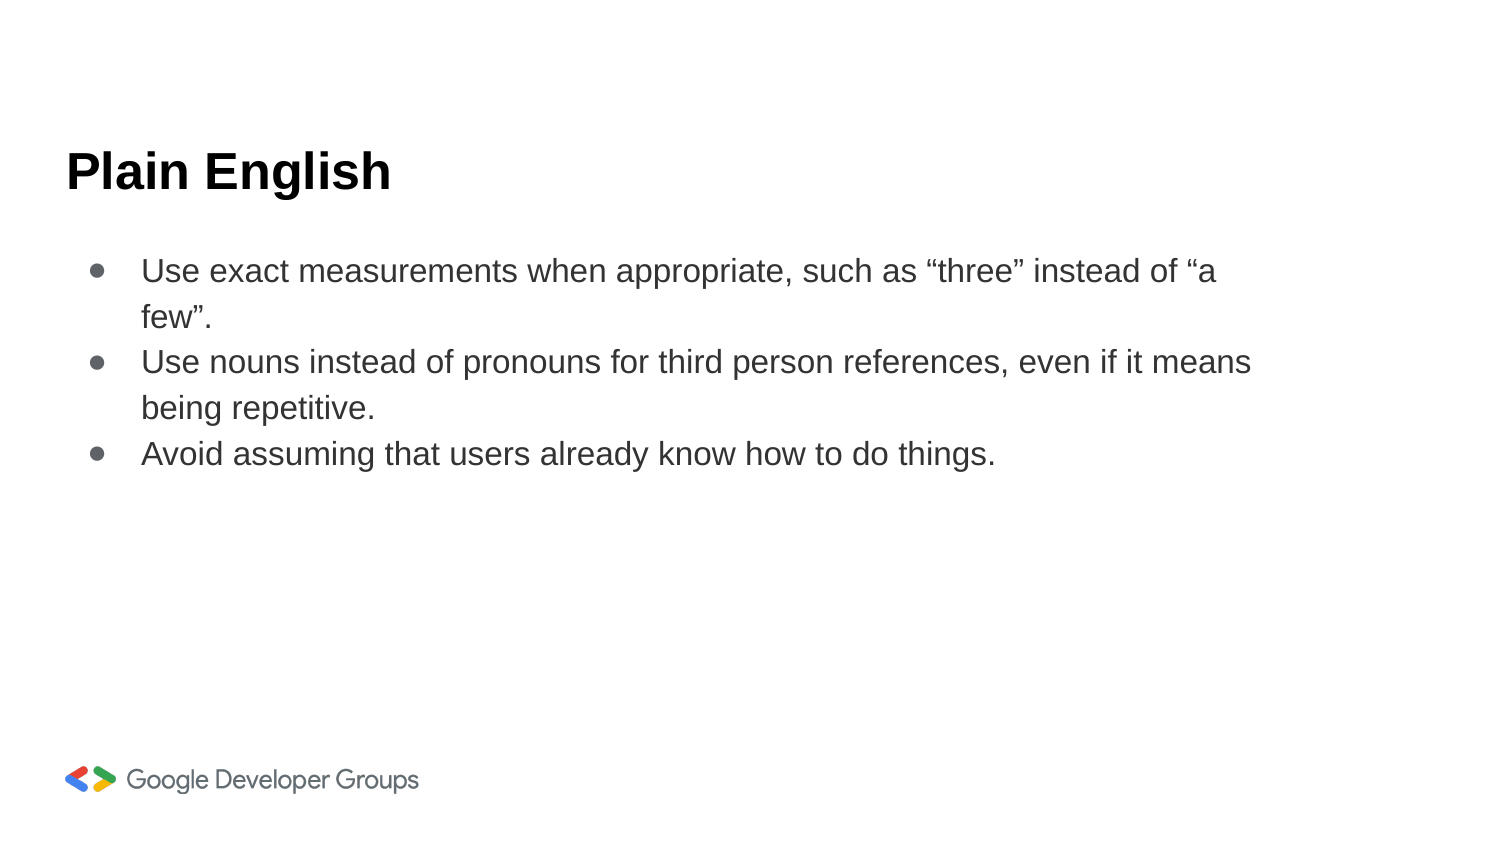

# Plain English
Use exact measurements when appropriate, such as “three” instead of “a few”.
Use nouns instead of pronouns for third person references, even if it means being repetitive.
Avoid assuming that users already know how to do things.